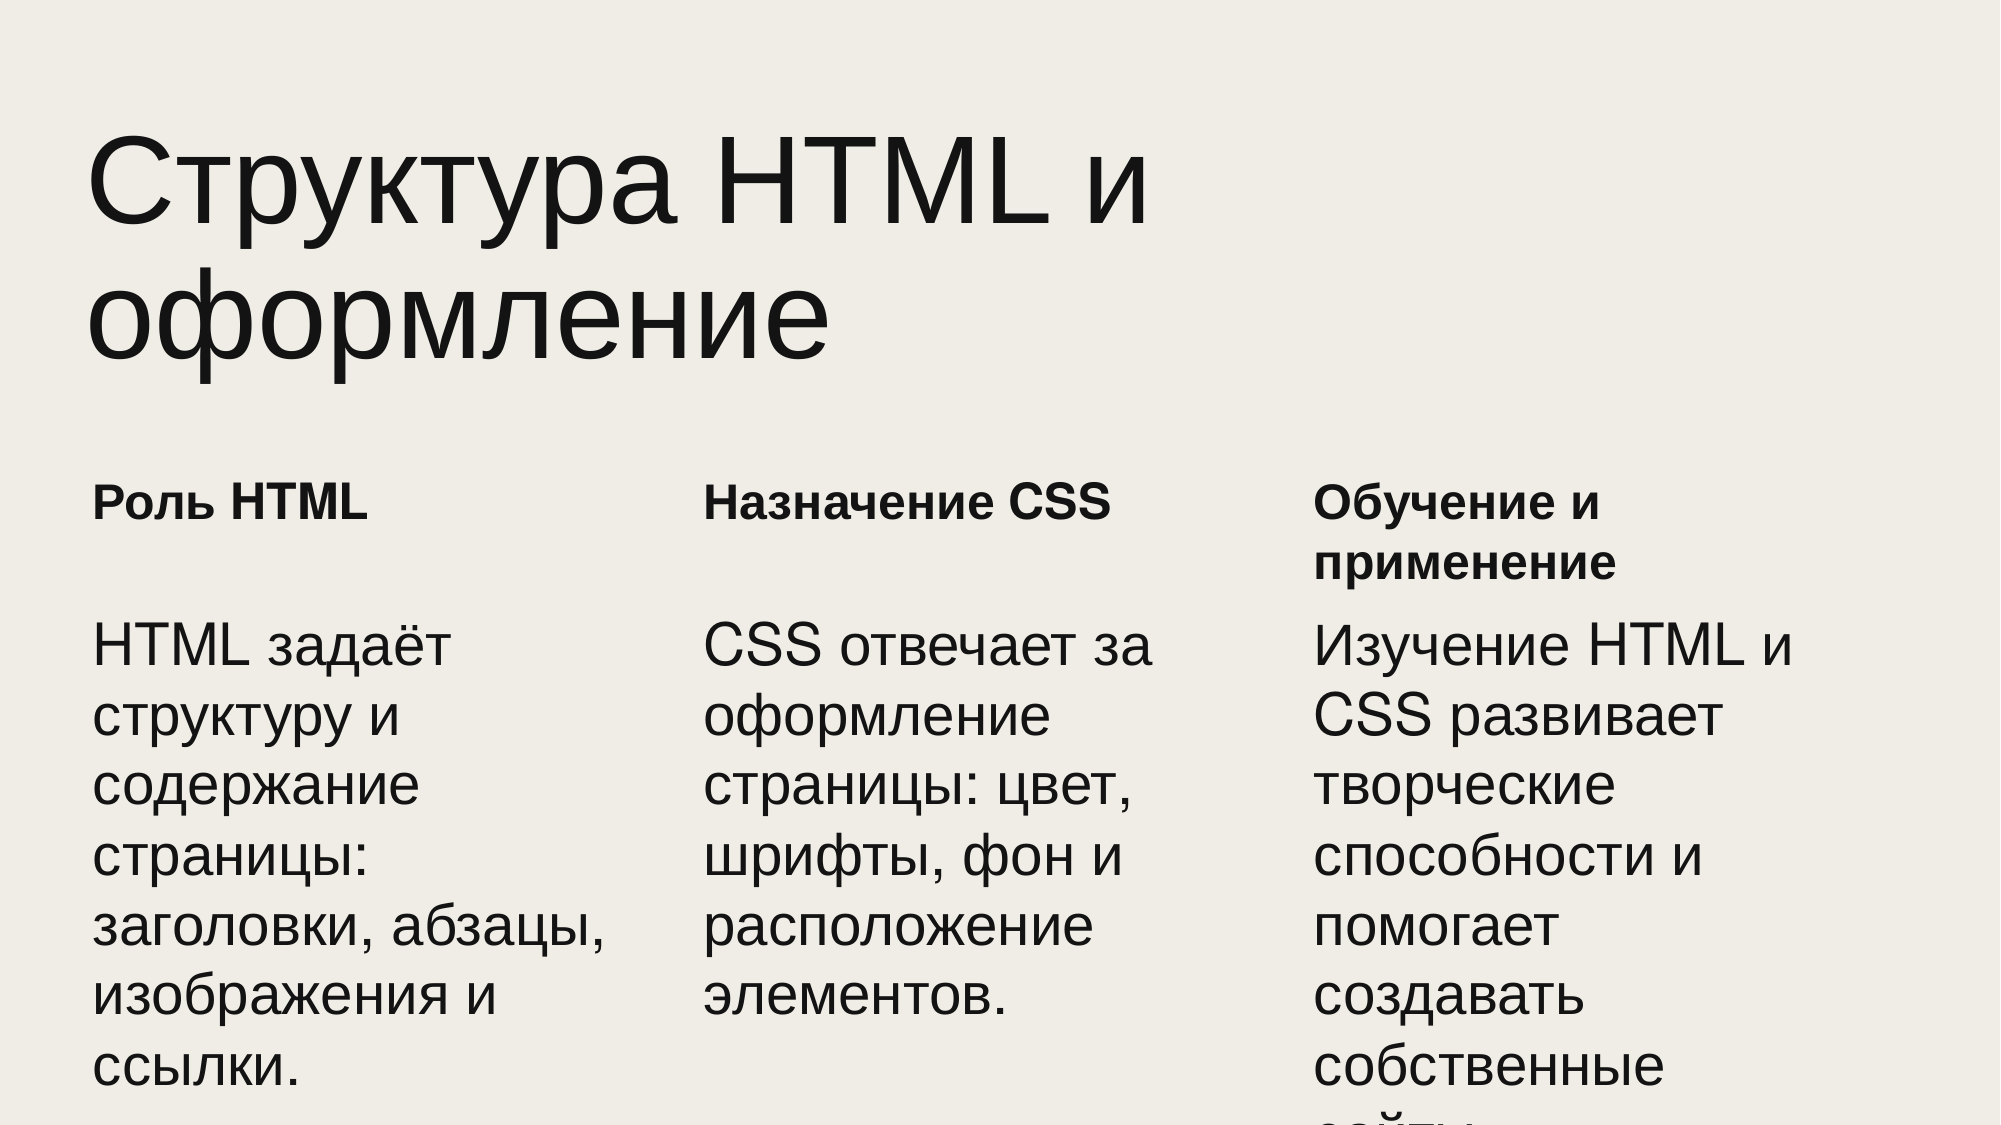

# Структура HTML и оформление
Роль HTML
HTML задаёт структуру и содержание страницы: заголовки, абзацы, изображения и ссылки.
Назначение CSS
CSS отвечает за оформление страницы: цвет, шрифты, фон и расположение элементов.
Обучение и применение
Изучение HTML и CSS развивает творческие способности и помогает создавать собственные сайты.